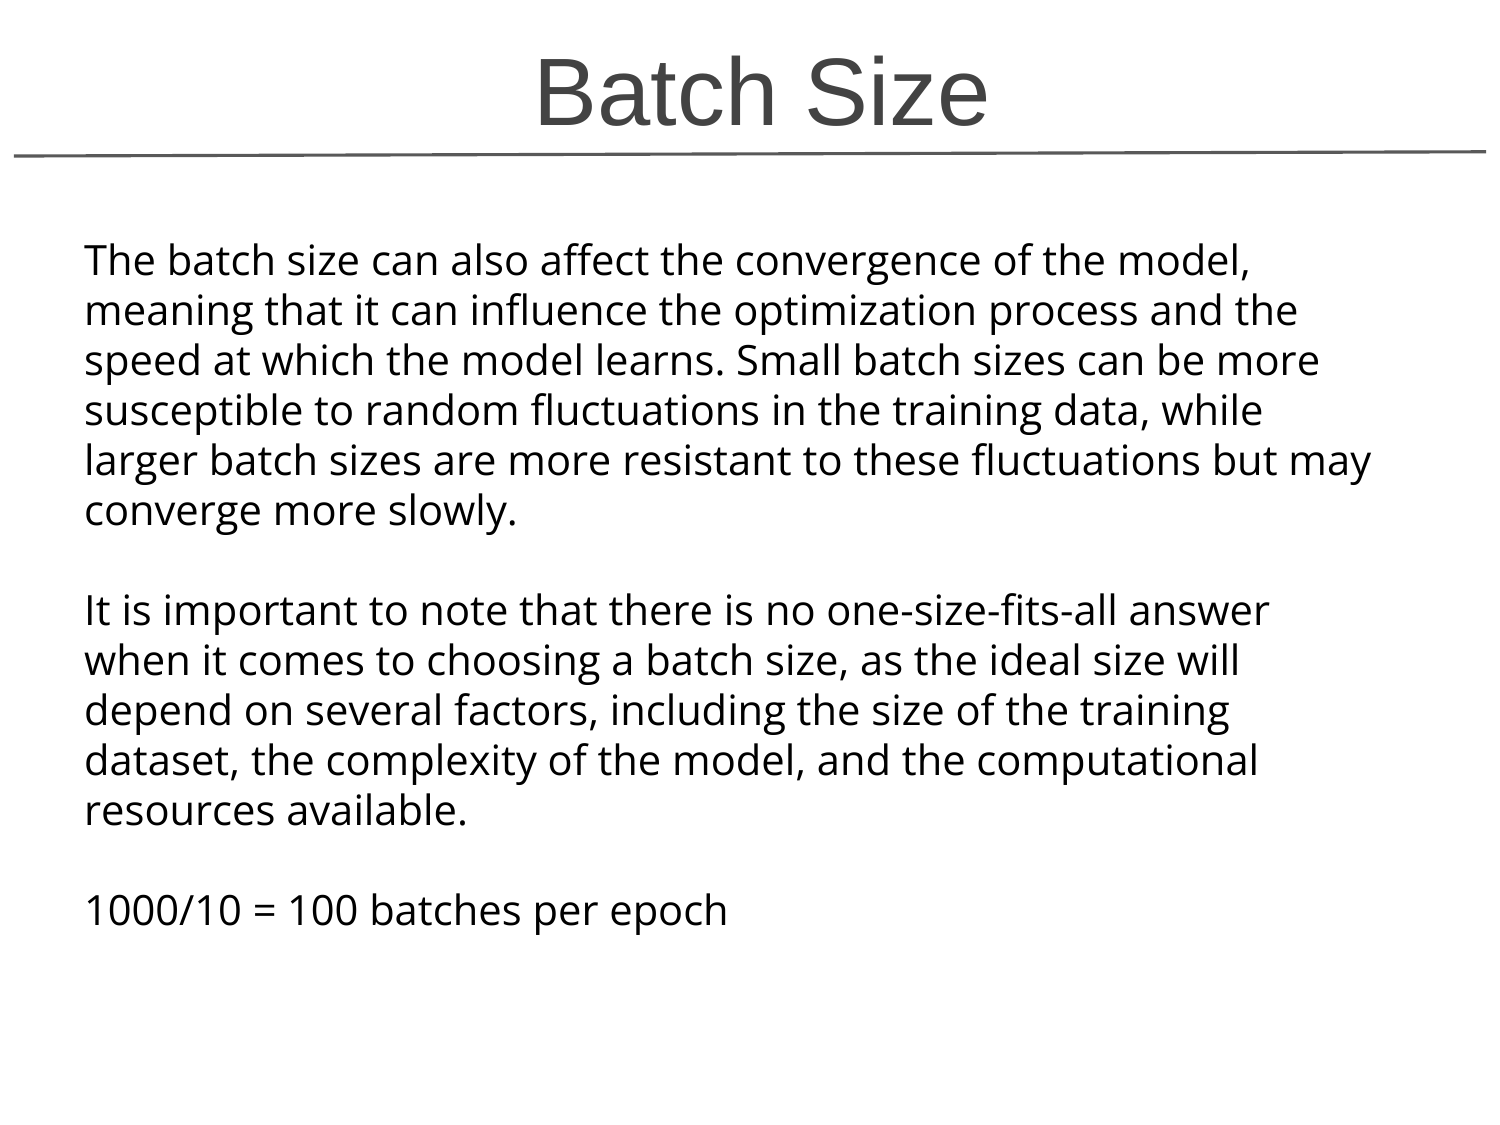

Batch Size
The batch size can also affect the convergence of the model, meaning that it can influence the optimization process and the speed at which the model learns. Small batch sizes can be more susceptible to random fluctuations in the training data, while larger batch sizes are more resistant to these fluctuations but may converge more slowly.

It is important to note that there is no one-size-fits-all answer when it comes to choosing a batch size, as the ideal size will depend on several factors, including the size of the training dataset, the complexity of the model, and the computational resources available.

1000/10 = 100 batches per epoch